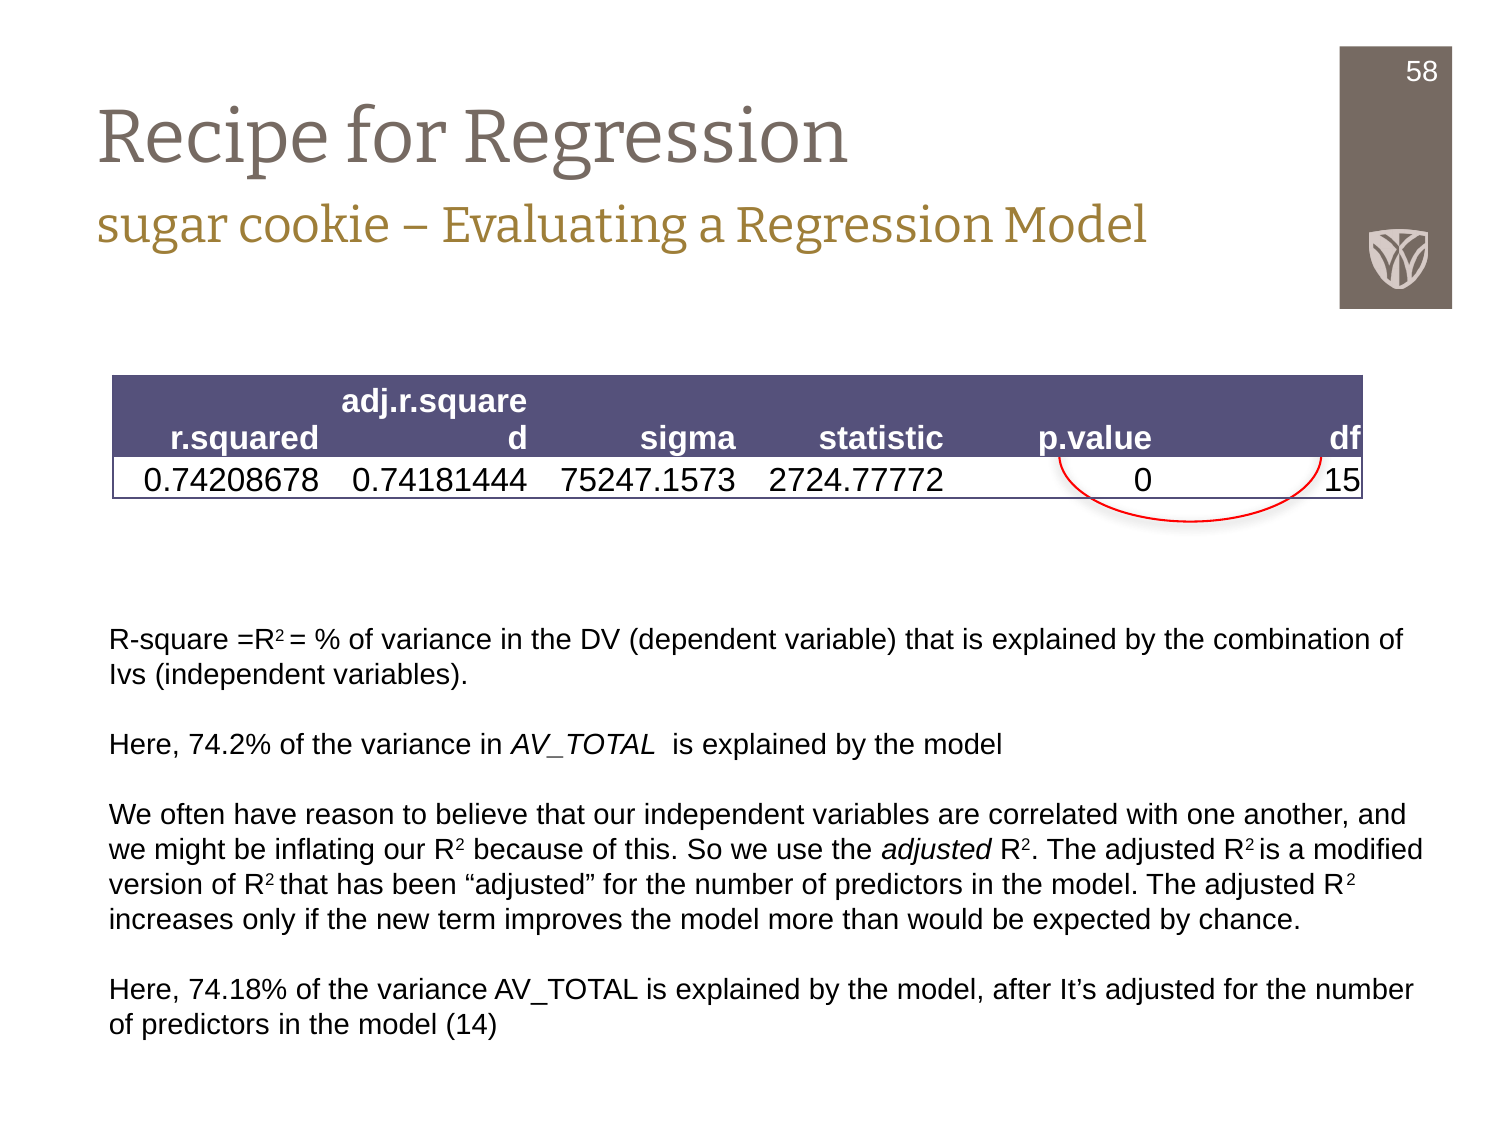

# Recipe for Regression
58
sugar cookie – Evaluating a Regression Model
| r.squared | adj.r.squared | sigma | statistic | p.value | df |
| --- | --- | --- | --- | --- | --- |
| 0.74208678 | 0.74181444 | 75247.1573 | 2724.77772 | 0 | 15 |

R-square =R2 = % of variance in the DV (dependent variable) that is explained by the combination of Ivs (independent variables).

Here, 74.2% of the variance in AV_TOTAL  is explained by the model

We often have reason to believe that our independent variables are correlated with one another, and we might be inflating our R2 because of this. So we use the adjusted R2. The adjusted R2 is a modified version of R2 that has been “adjusted” for the number of predictors in the model. The adjusted R2 increases only if the new term improves the model more than would be expected by chance.

Here, 74.18% of the variance AV_TOTAL is explained by the model, after It’s adjusted for the number of predictors in the model (14)